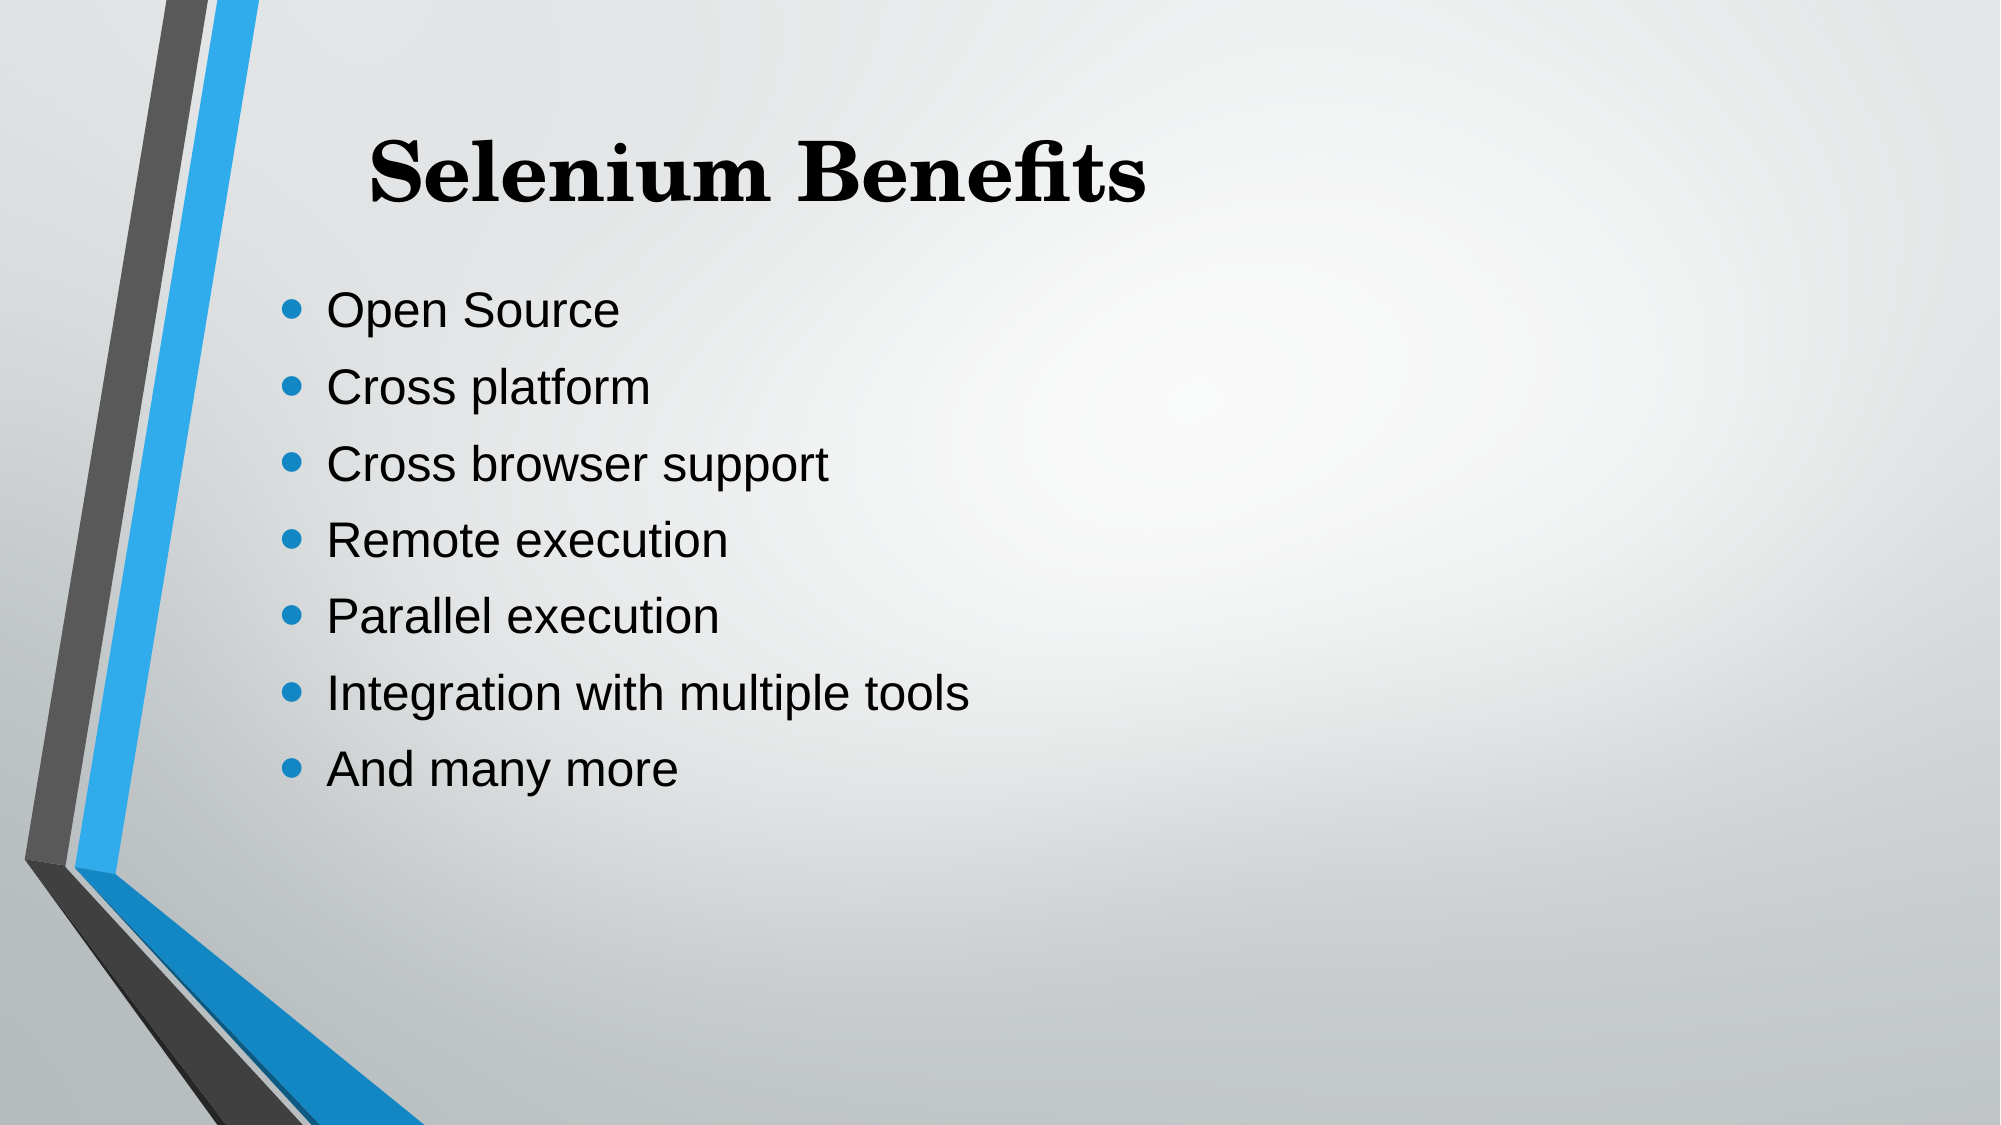

# Selenium Benefits
Open Source
Cross platform
Cross browser support
Remote execution
Parallel execution
Integration with multiple tools
And many more